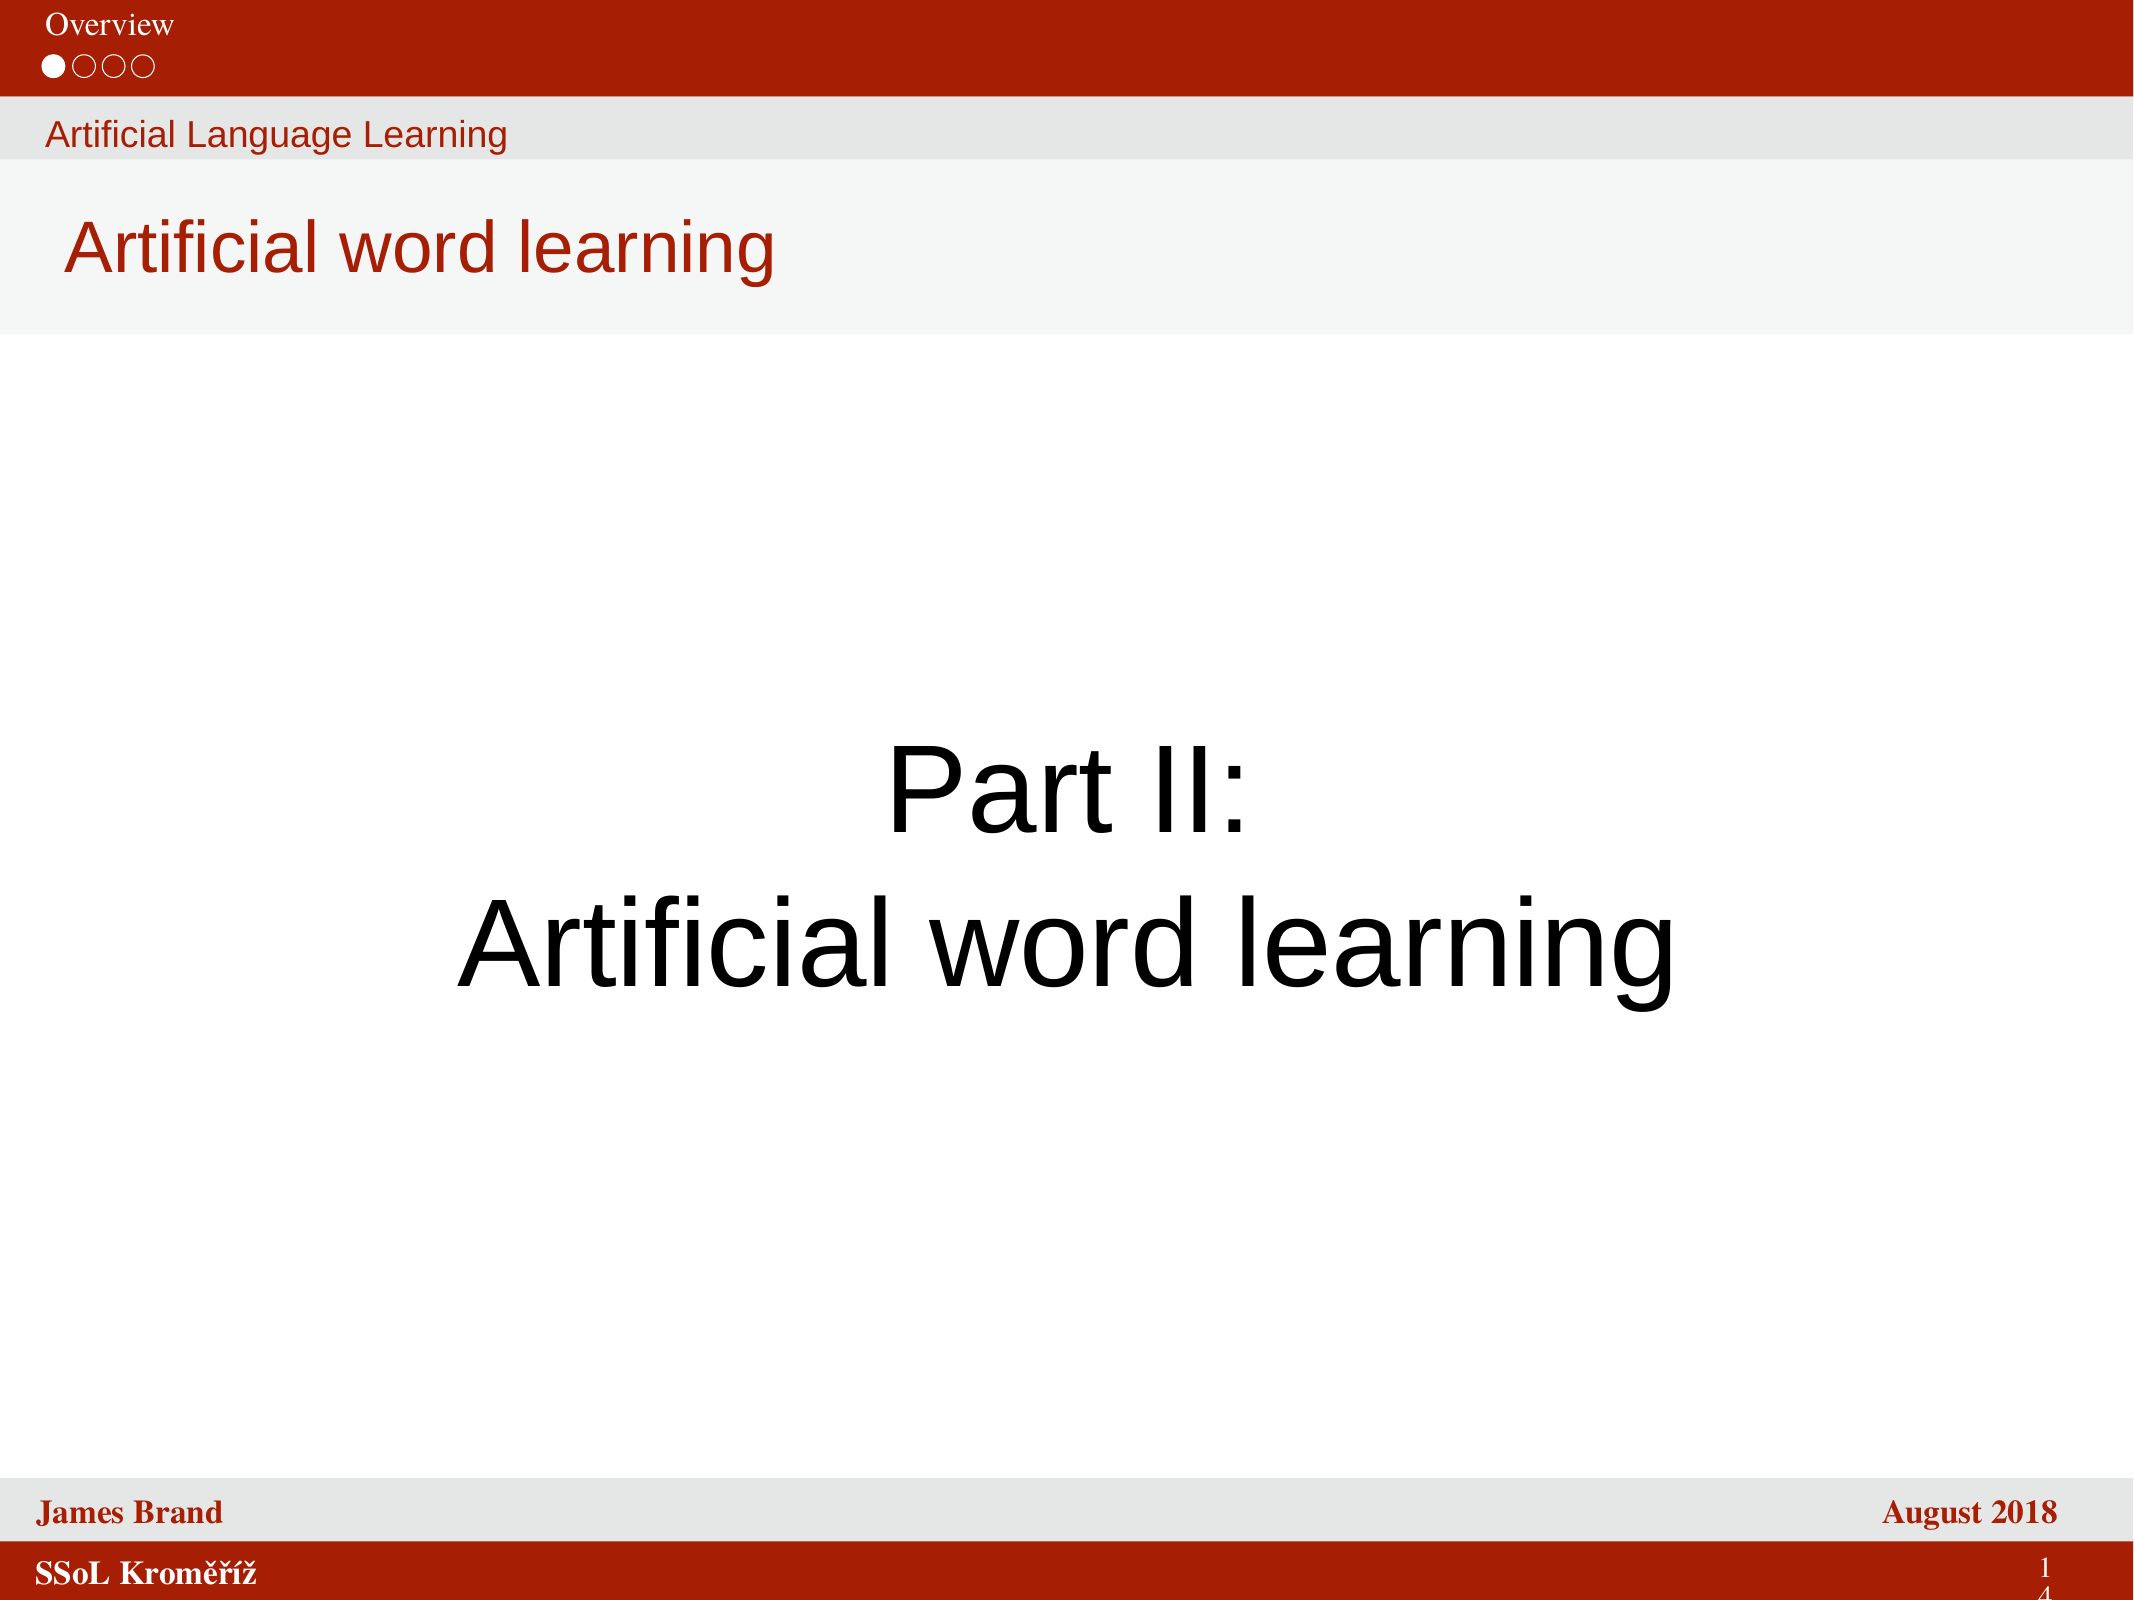

Overview

Artificial Language Learning
Artificial word learning

Part II:
Artificial word learning
14